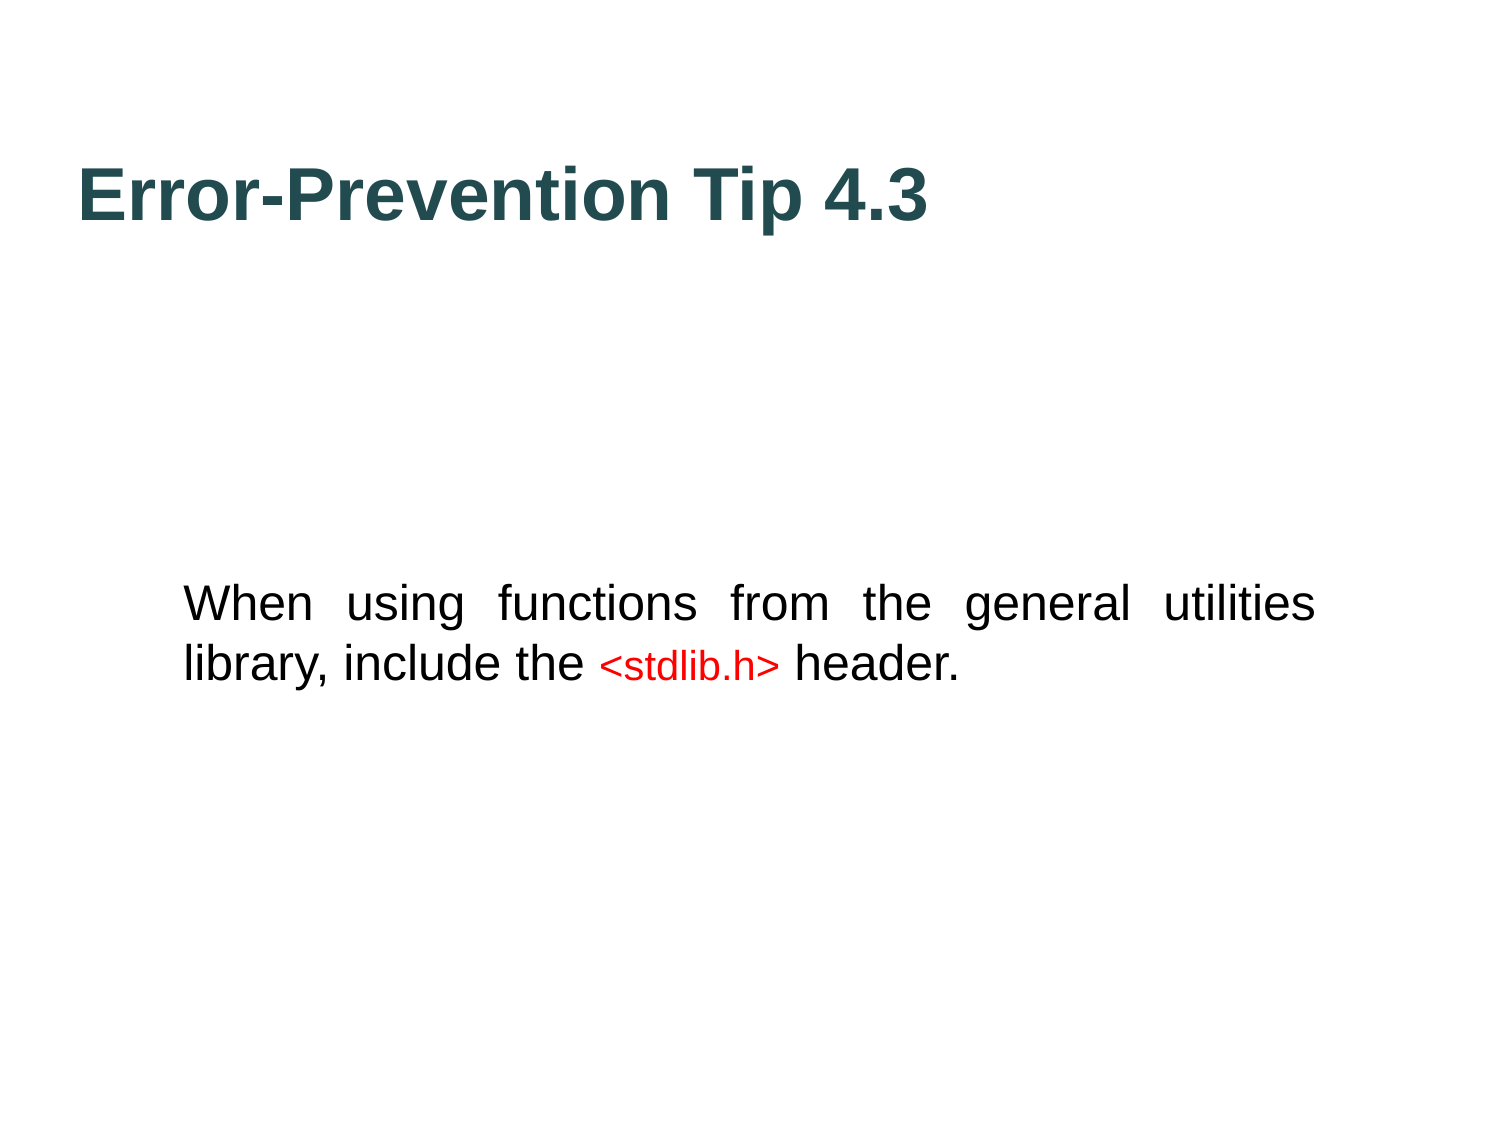

# Error-Prevention Tip 4.3
When using functions from the general utilities library, include the <stdlib.h> header.